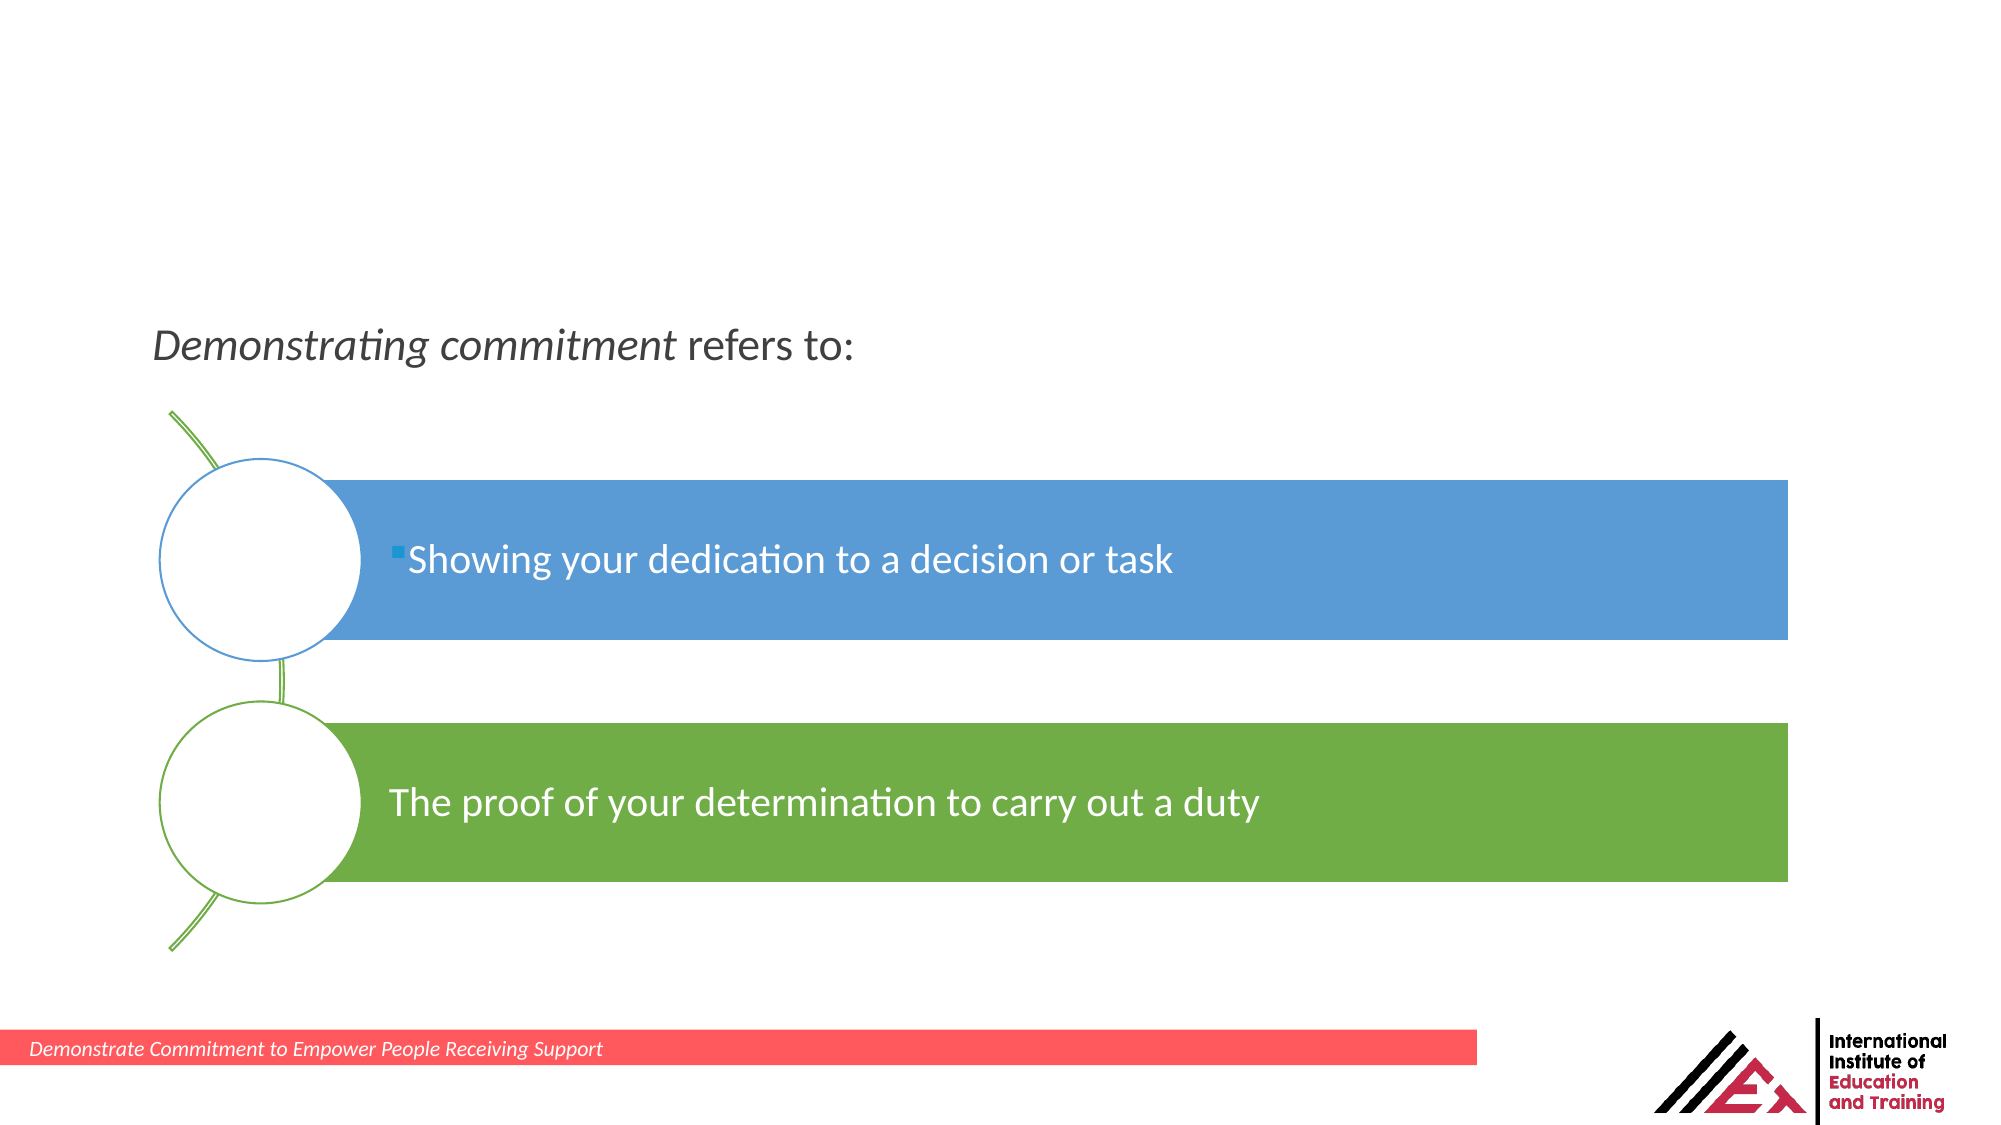

Demonstrating commitment refers to:

Showing your dedication to a decision or task
The proof of your determination to carry out a duty
Demonstrate Commitment to Empower People Receiving Support